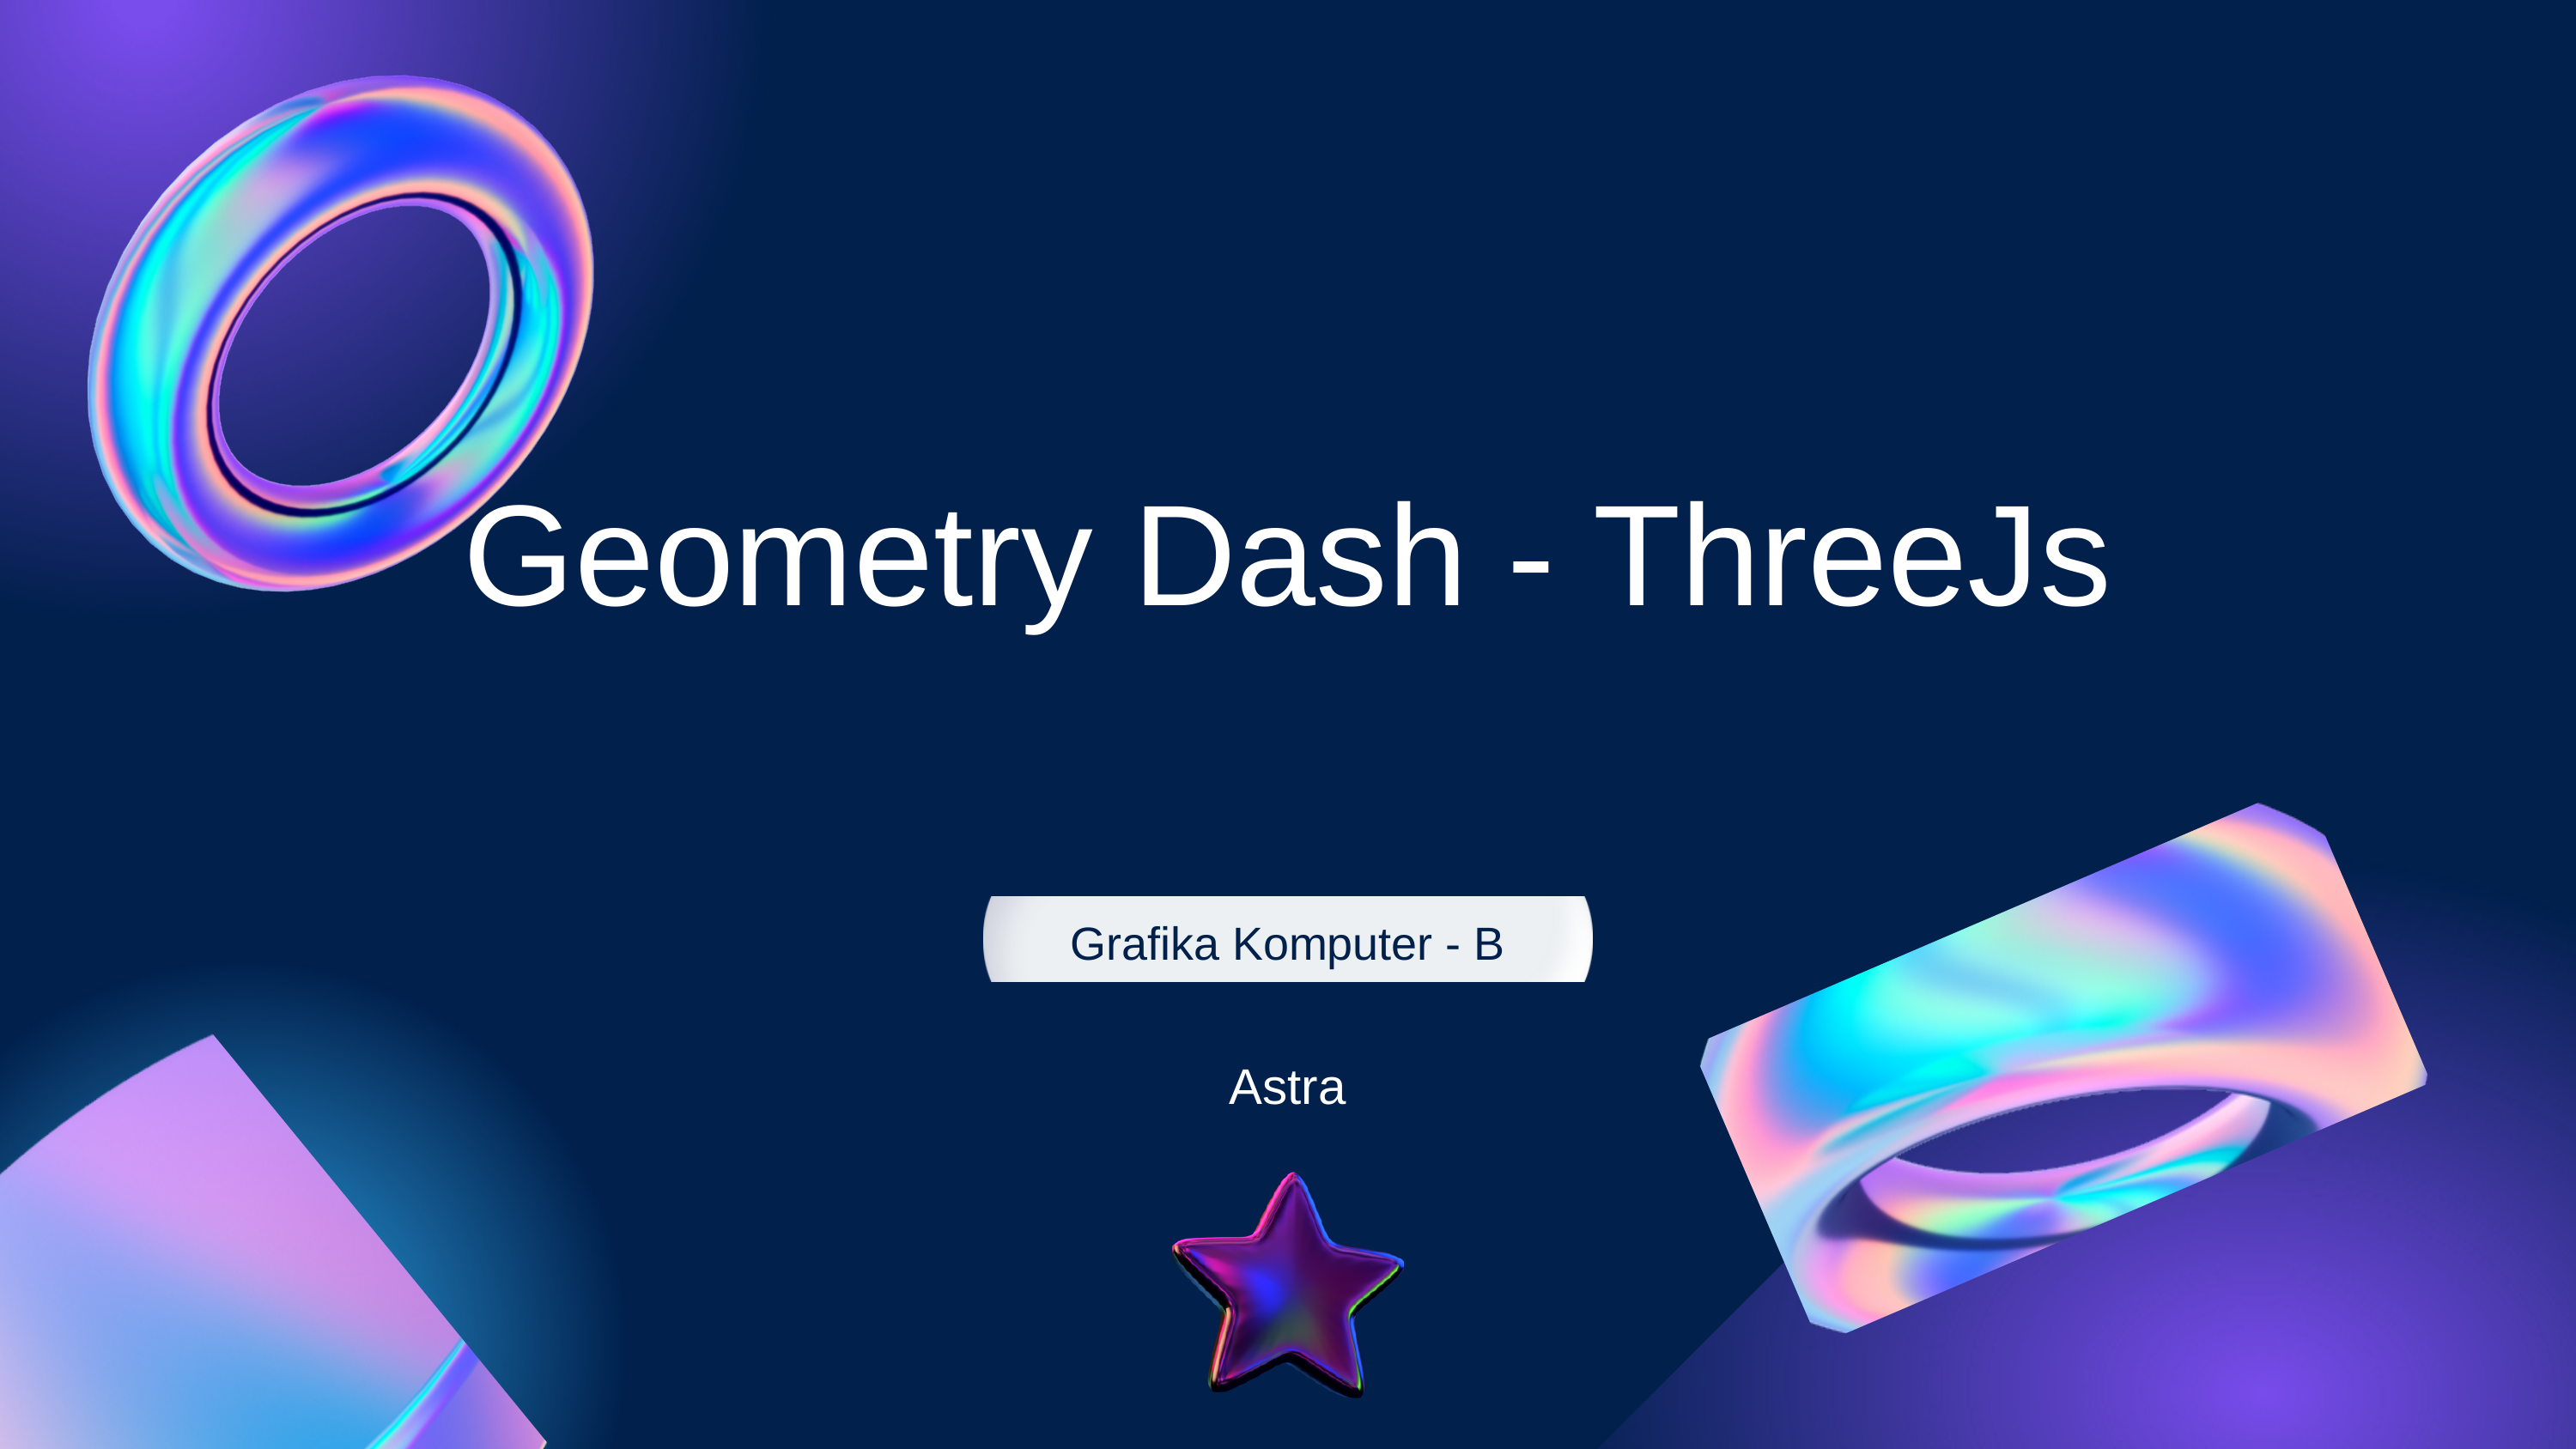

Geometry Dash - ThreeJs

Grafika Komputer - B

Astra